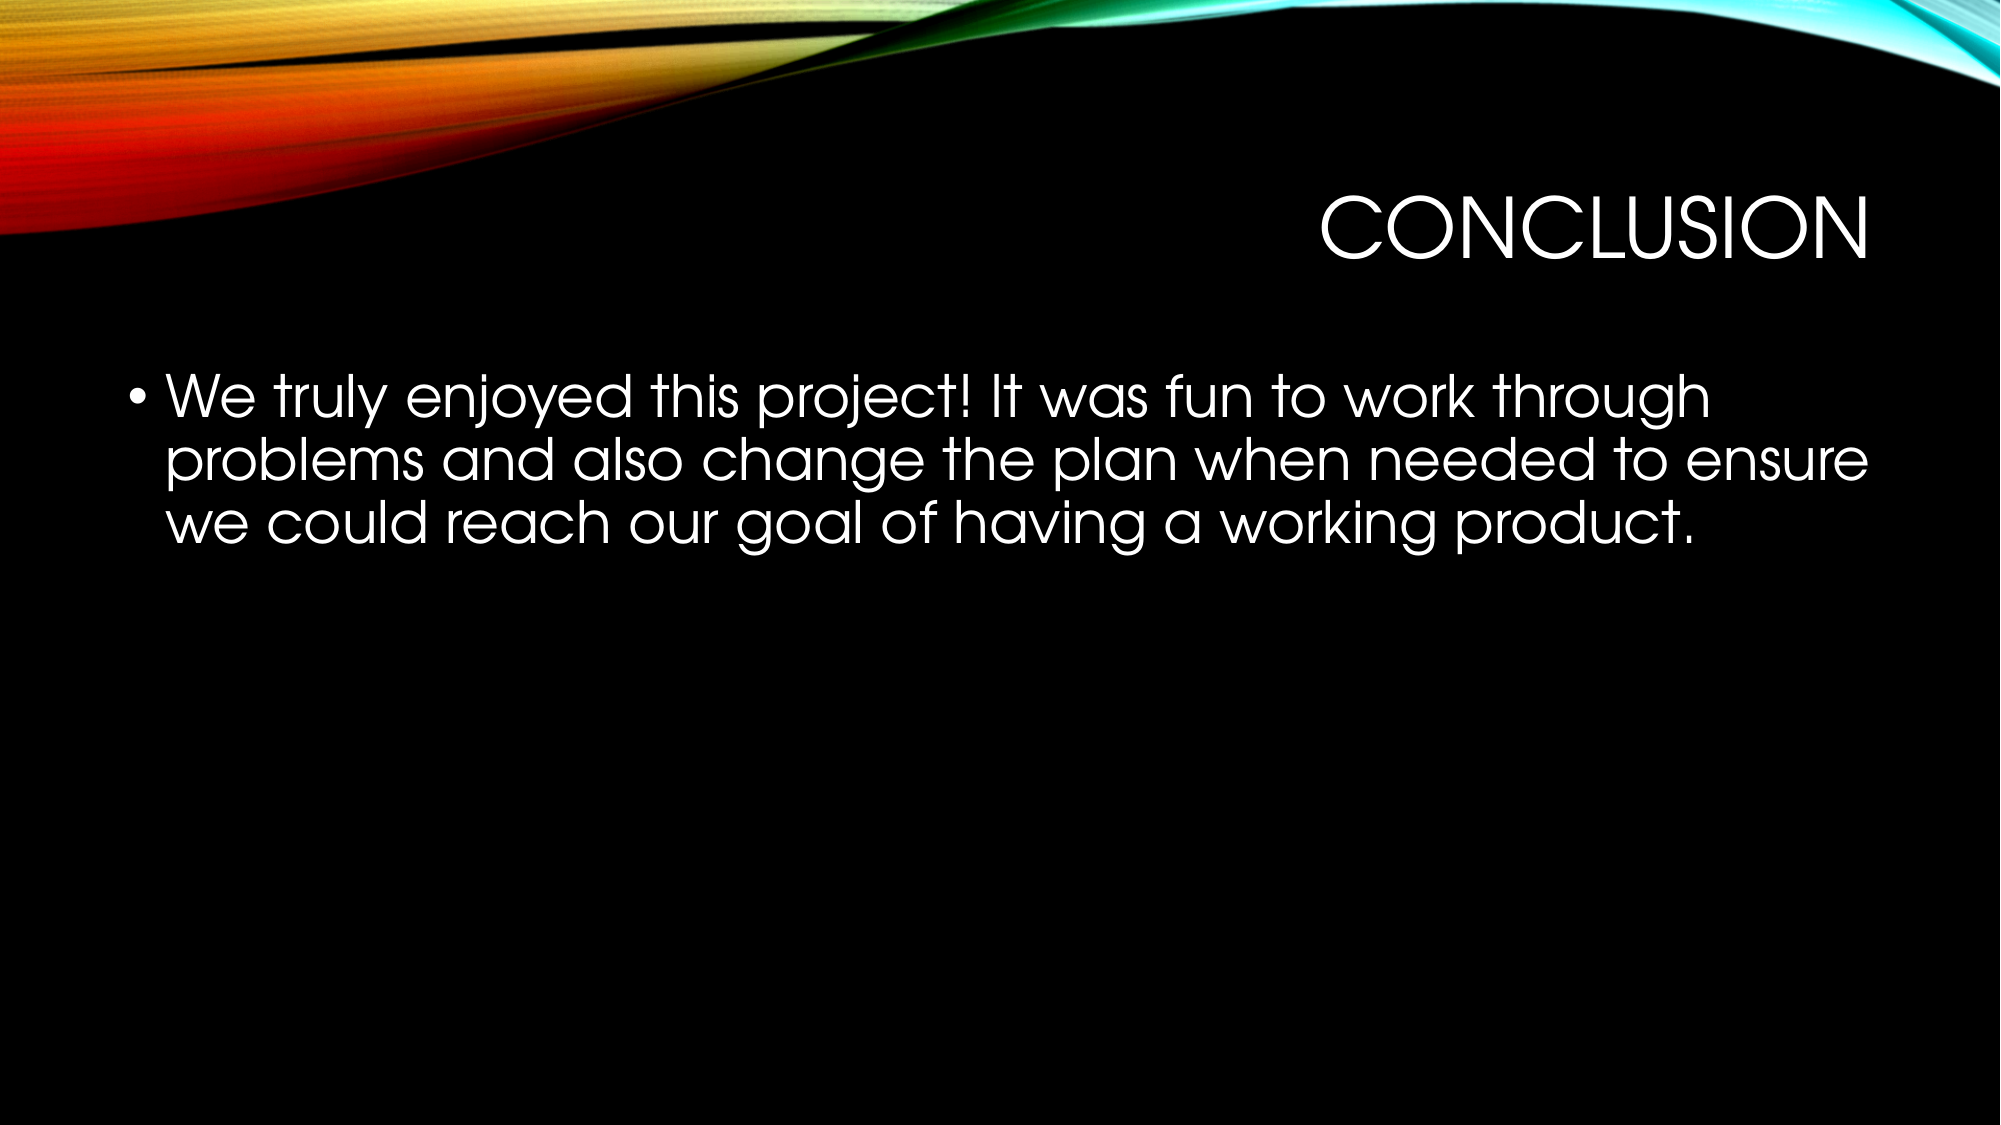

# Conclusion
We truly enjoyed this project! It was fun to work through problems and also change the plan when needed to ensure we could reach our goal of having a working product.